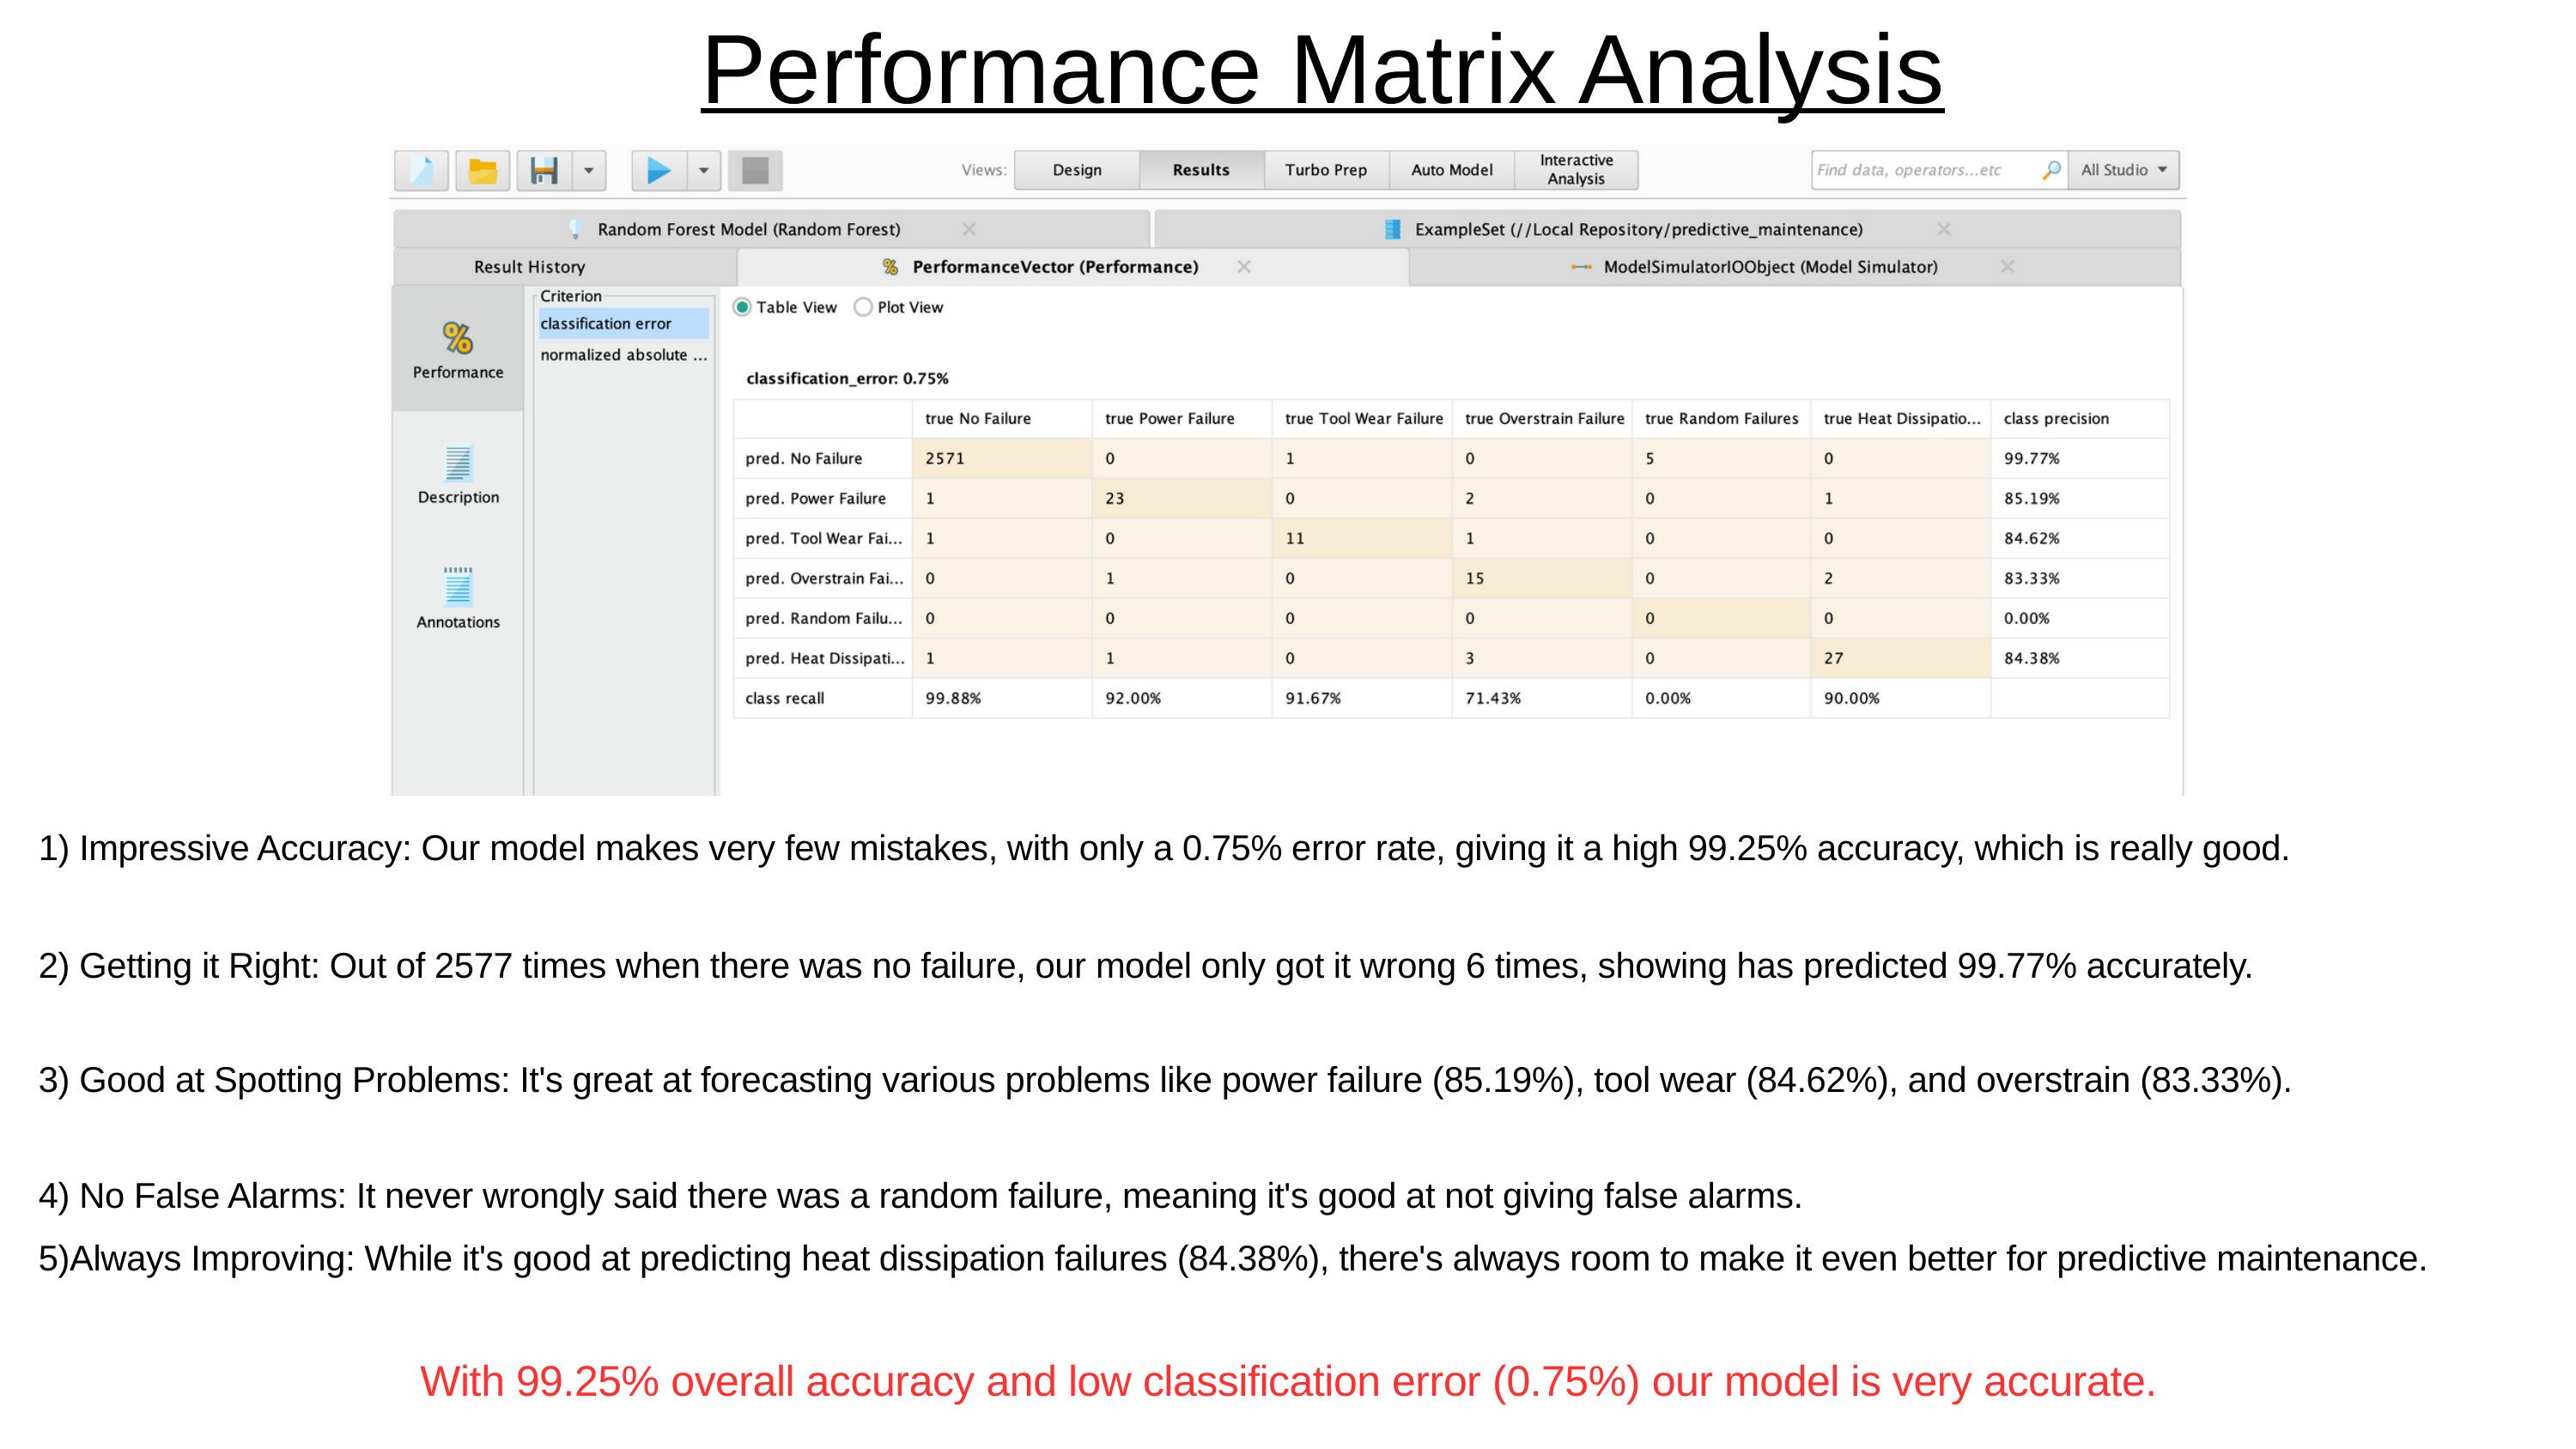

Performance Matrix Analysis

1) Impressive Accuracy: Our model makes very few mistakes, with only a 0.75% error rate, giving it a high 99.25% accuracy, which is really good.

2) Getting it Right: Out of 2577 times when there was no failure, our model only got it wrong 6 times, showing has predicted 99.77% accurately.

3) Good at Spotting Problems: It's great at forecasting various problems like power failure (85.19%), tool wear (84.62%), and overstrain (83.33%).

4) No False Alarms: It never wrongly said there was a random failure, meaning it's good at not giving false alarms.

5)Always Improving: While it's good at predicting heat dissipation failures (84.38%), there's always room to make it even better for predictive maintenance.

With 99.25% overall accuracy and low classification error (0.75%) our model is very accurate.